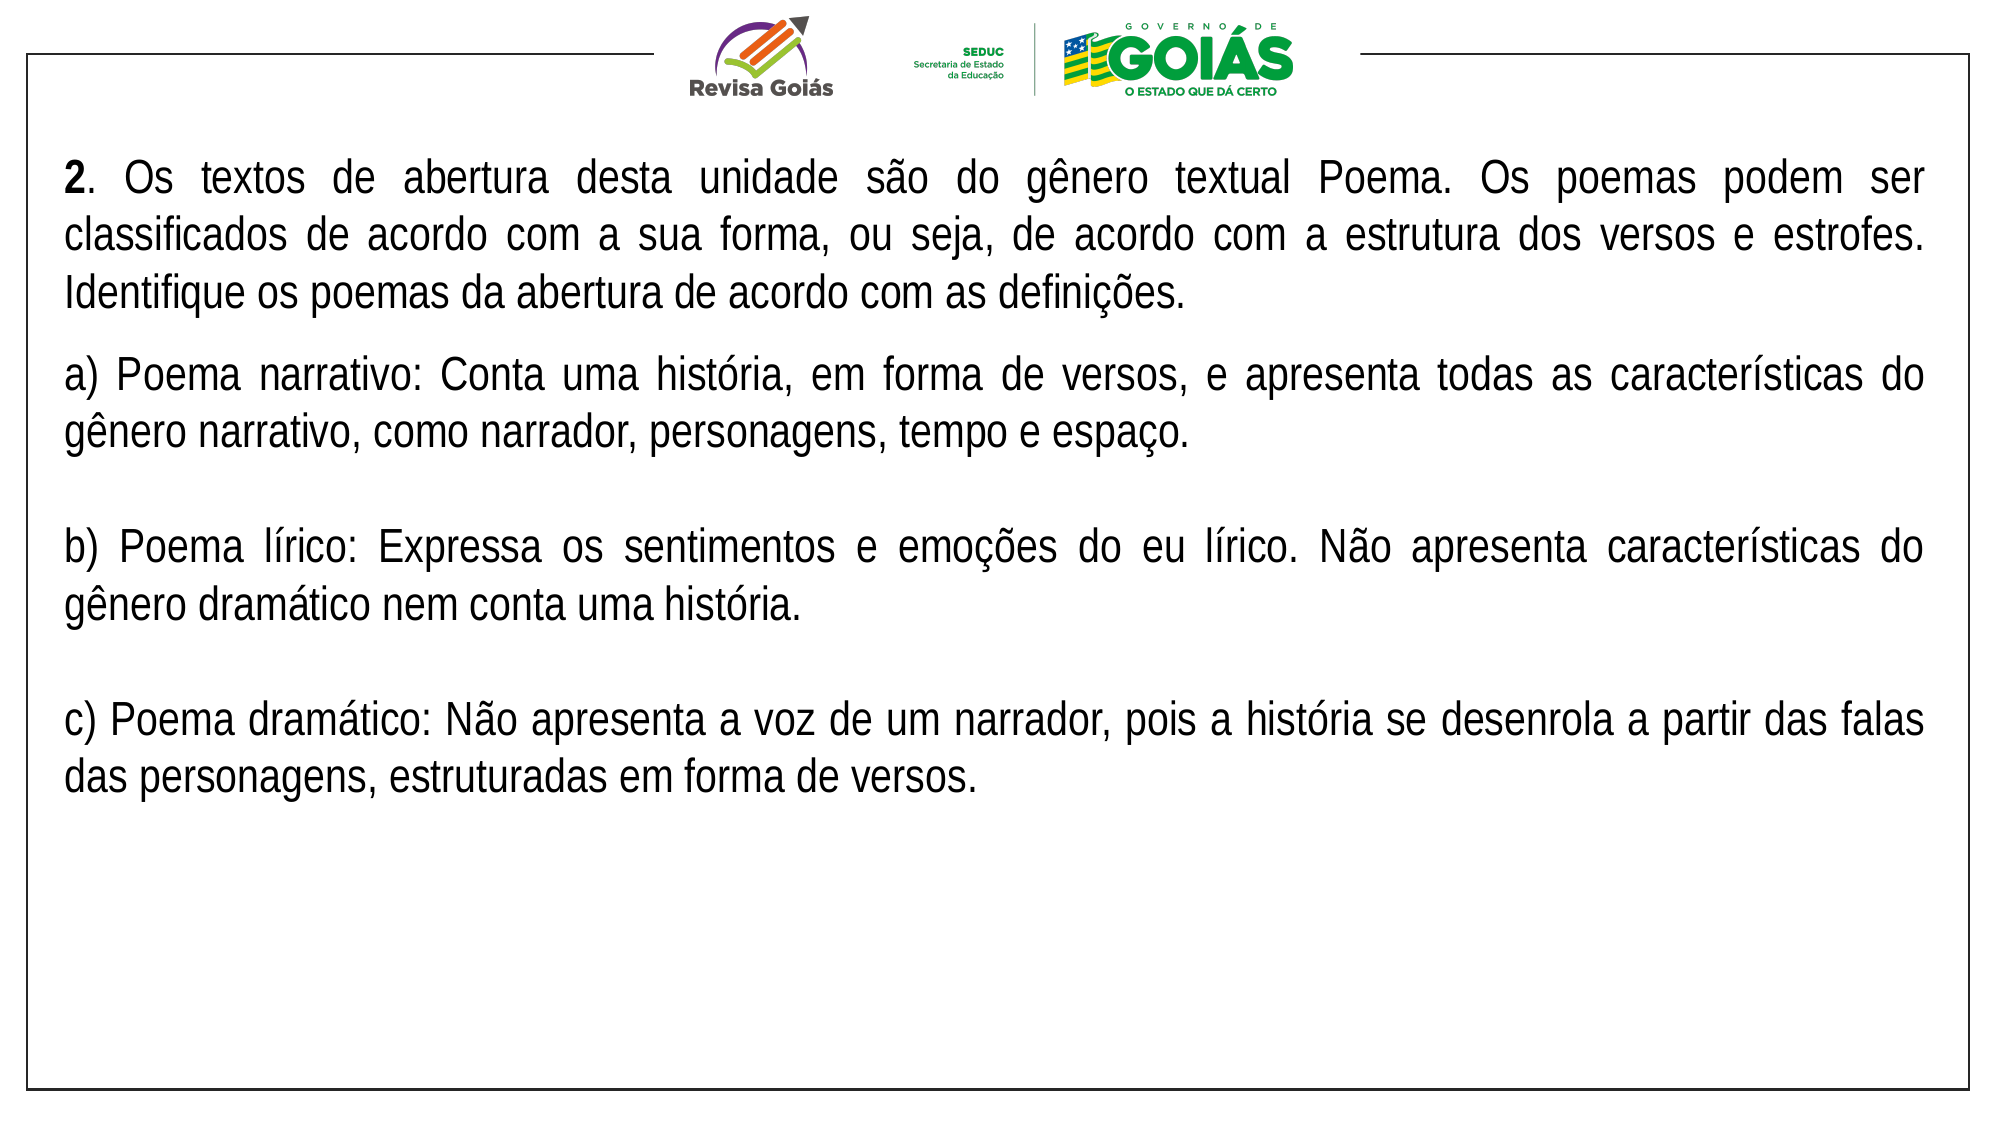

2. Os textos de abertura desta unidade são do gênero textual Poema. Os poemas podem ser classificados de acordo com a sua forma, ou seja, de acordo com a estrutura dos versos e estrofes. Identifique os poemas da abertura de acordo com as definições.

a) Poema narrativo: Conta uma história, em forma de versos, e apresenta todas as características do gênero narrativo, como narrador, personagens, tempo e espaço.

b) Poema lírico: Expressa os sentimentos e emoções do eu lírico. Não apresenta características do gênero dramático nem conta uma história.

c) Poema dramático: Não apresenta a voz de um narrador, pois a história se desenrola a partir das falas das personagens, estruturadas em forma de versos.